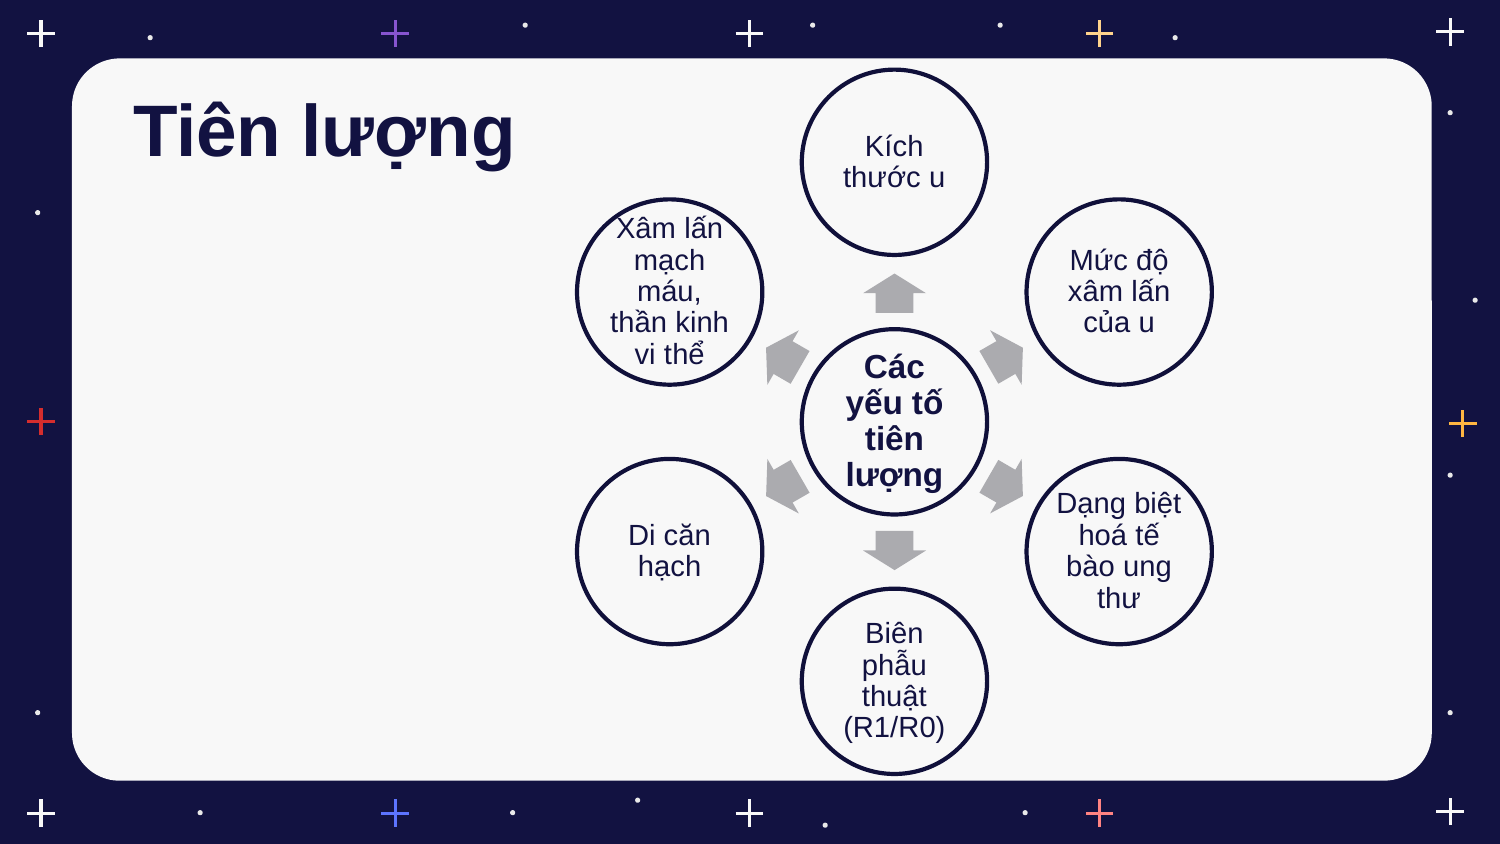

Các yếu tố tiên lượng

Kích thước u

Mức độ xâm lấn của u

Dạng biệt hoá tế bào ung thư

Biên phẫu thuật (R1/R0)

Di căn hạch

Xâm lấn mạch máu, thần kinh vi thể
# Tiên lượng